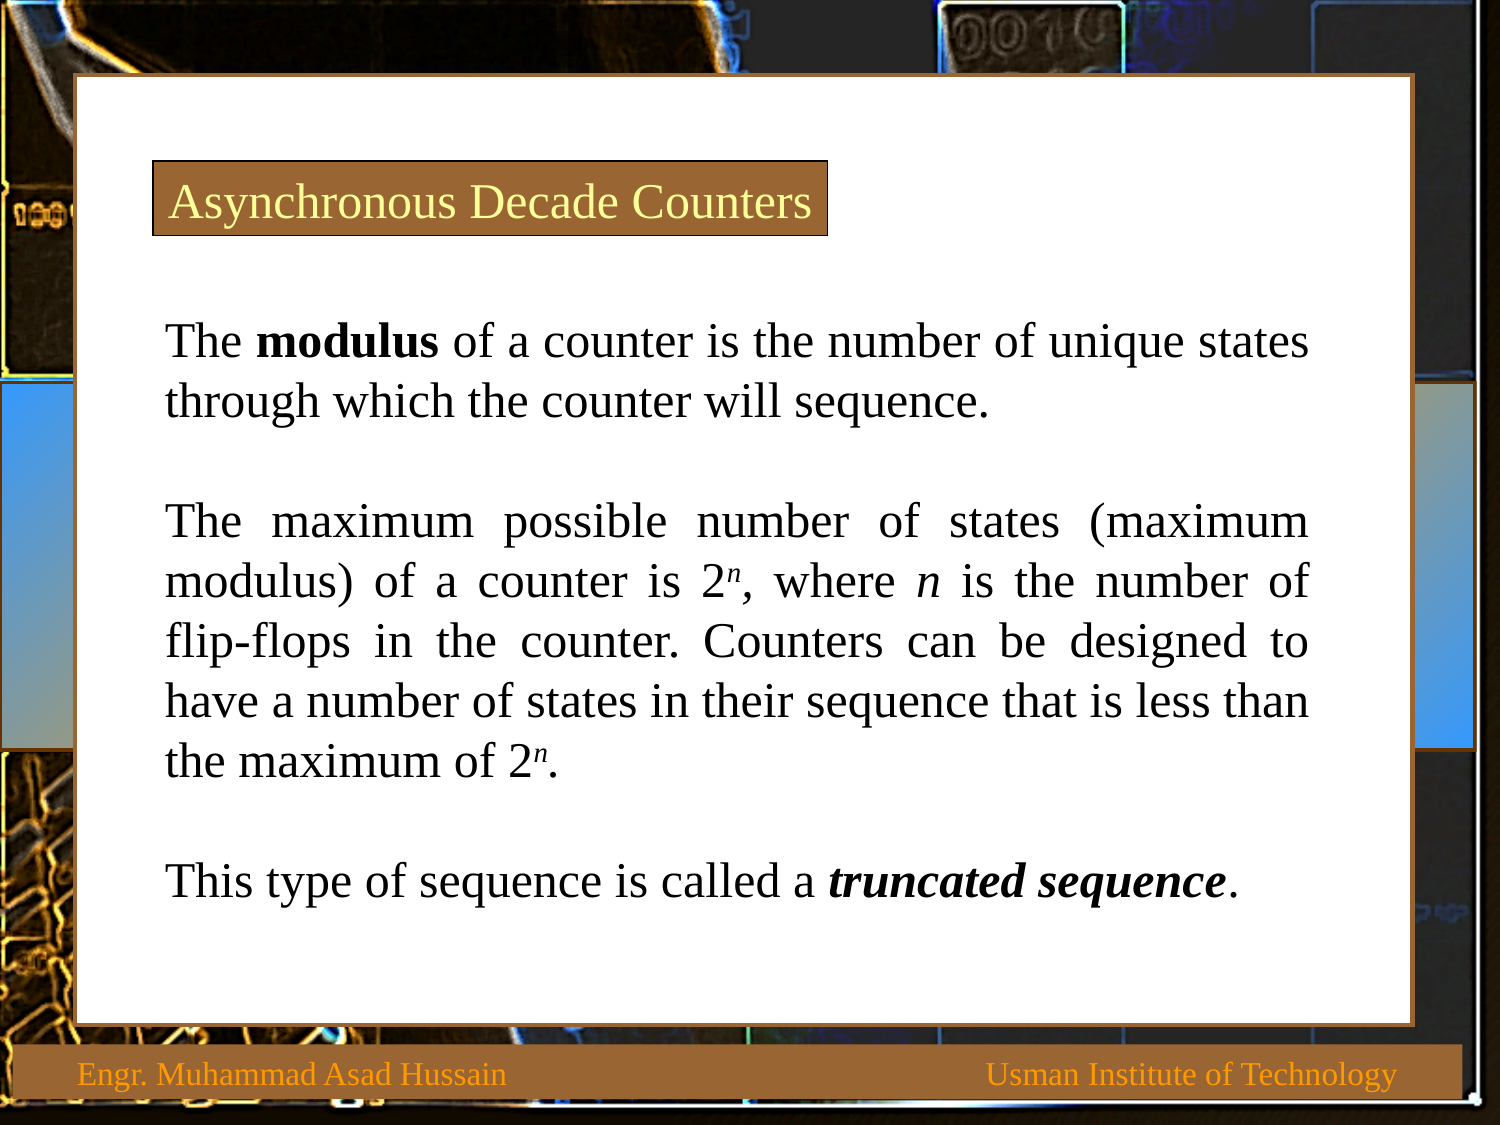

Asynchronous Decade Counters
The modulus of a counter is the number of unique states through which the counter will sequence.

The maximum possible number of states (maximum modulus) of a counter is 2n, where n is the number of flip-flops in the counter. Counters can be designed to have a number of states in their sequence that is less than the maximum of 2n.

This type of sequence is called a truncated sequence.
      Engr. Muhammad Asad Hussain                                                          Usman Institute of Technology